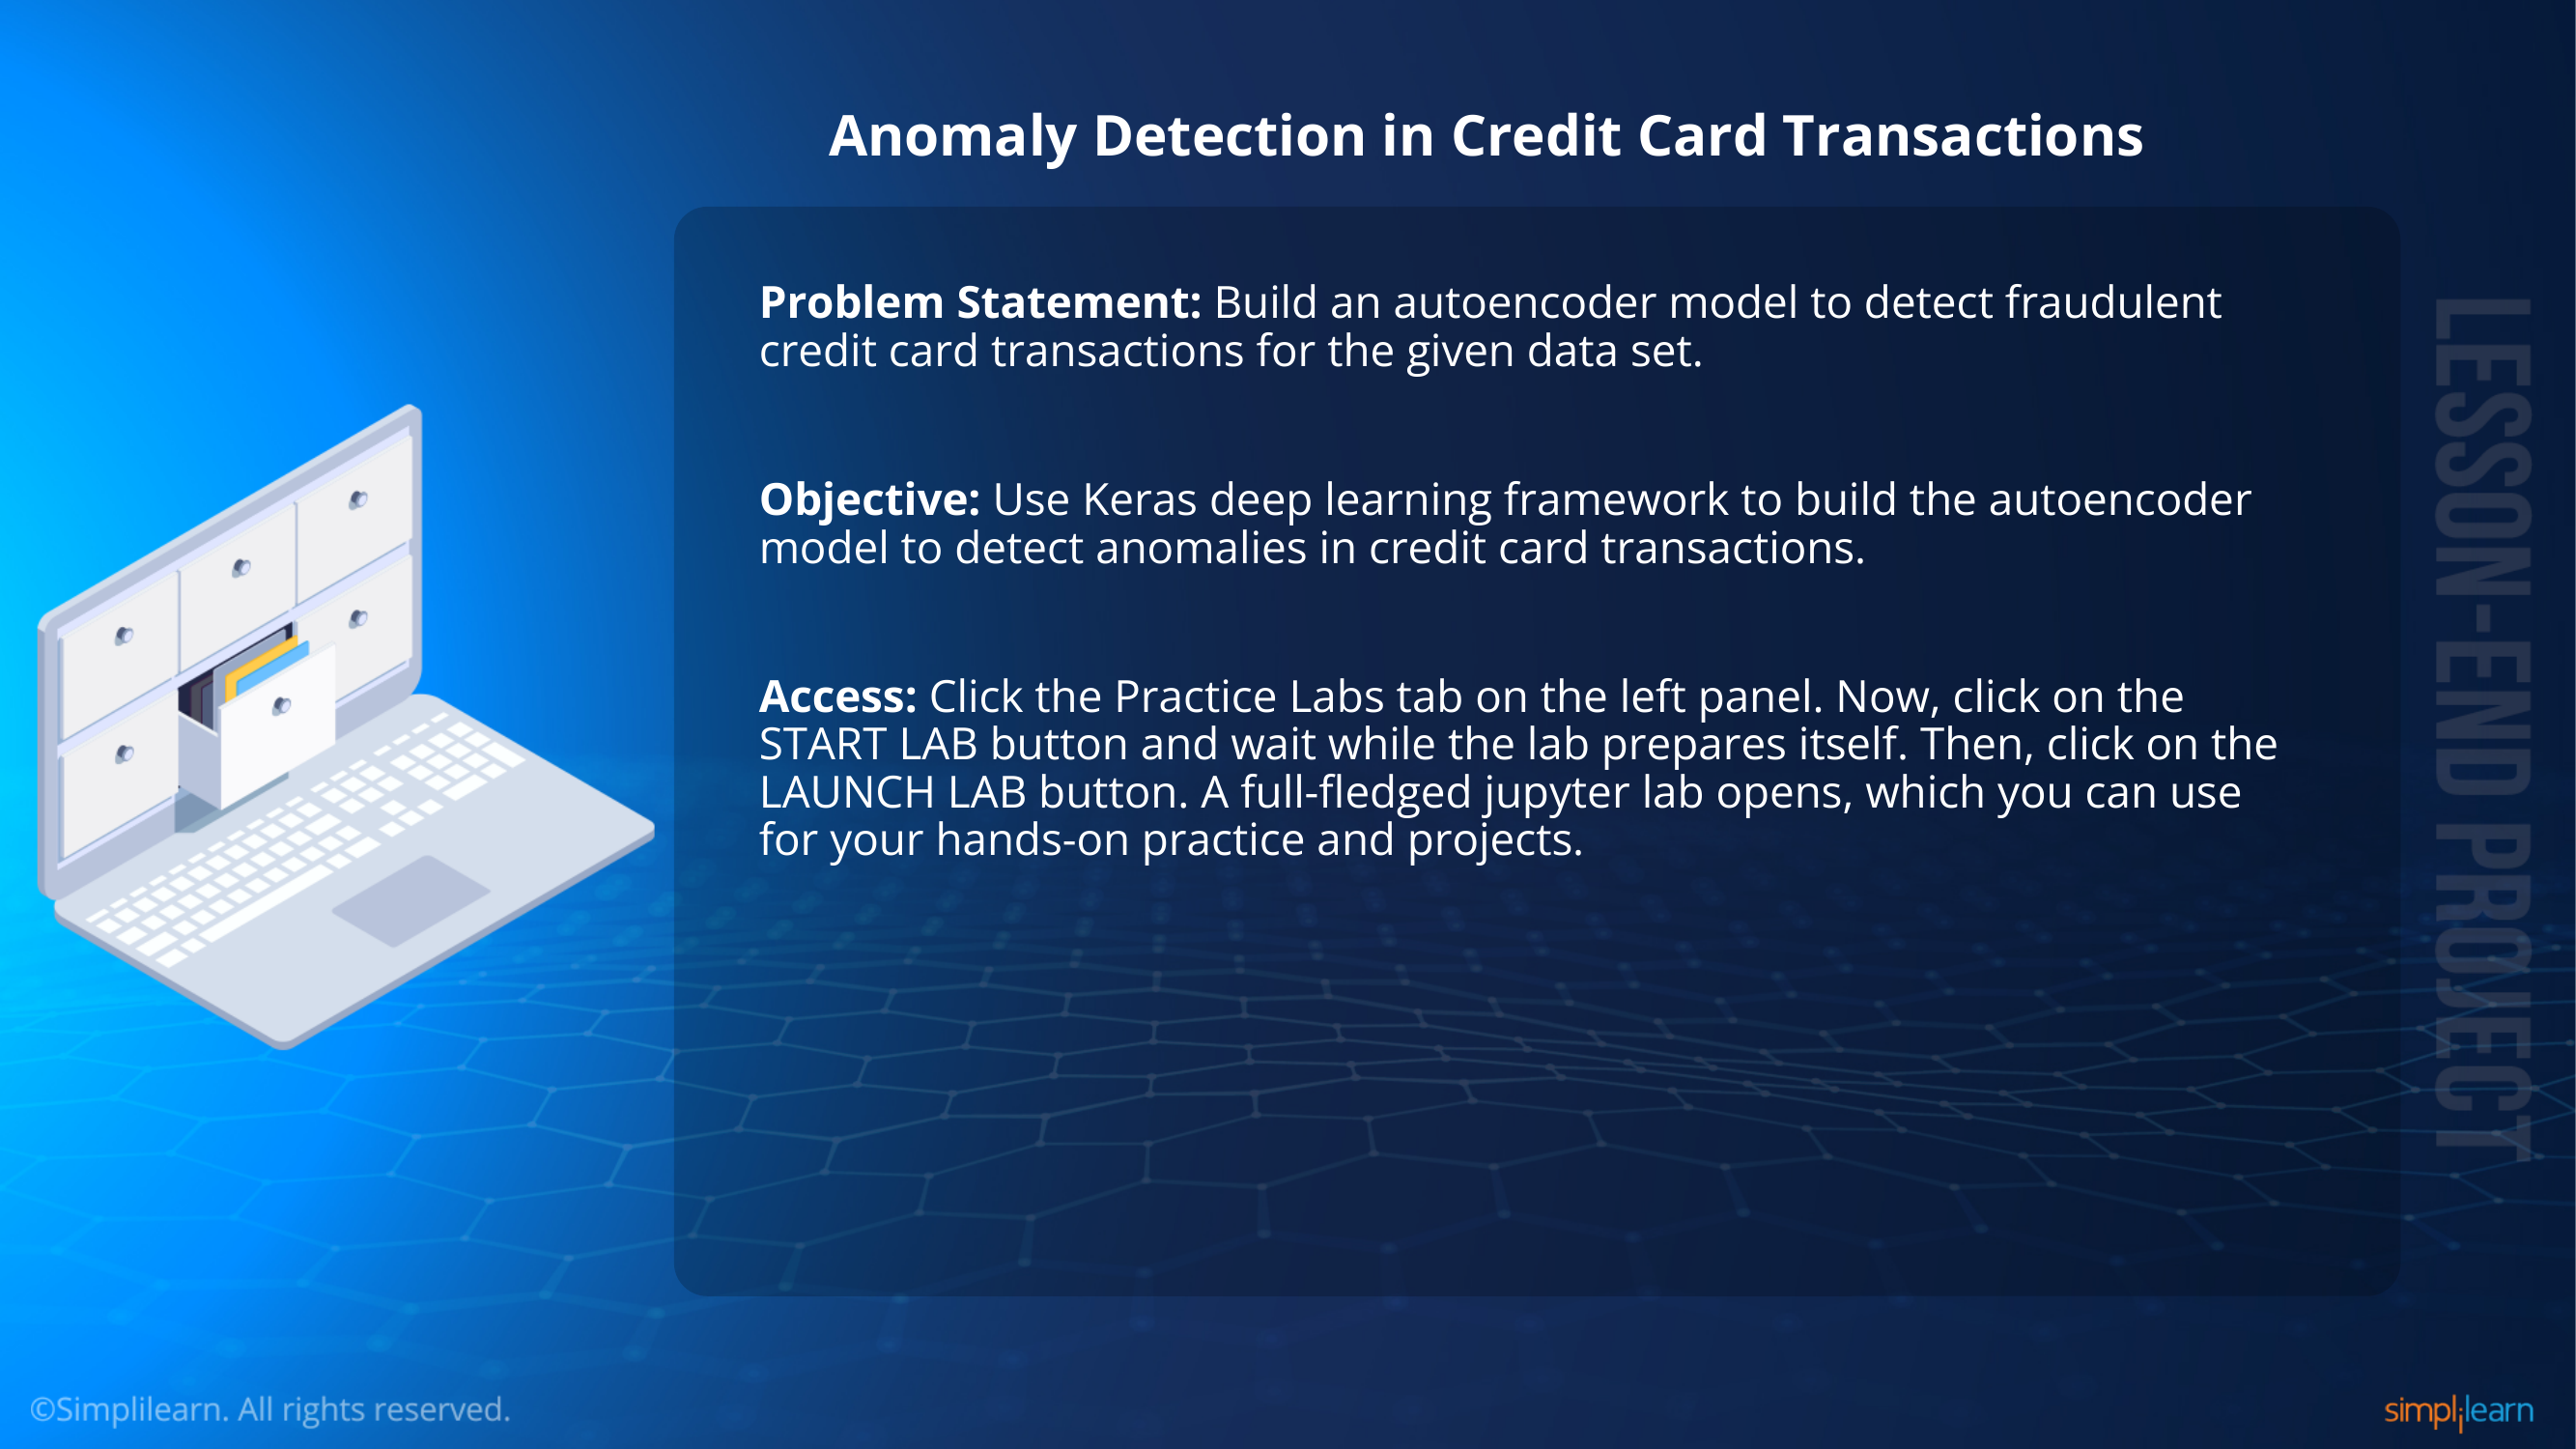

# Anomaly Detection in Credit Card Transactions
Problem Statement: Build an autoencoder model to detect fraudulent credit card transactions for the given data set.

Objective: Use Keras deep learning framework to build the autoencoder model to detect anomalies in credit card transactions.

Access: Click the Practice Labs tab on the left panel. Now, click on the START LAB button and wait while the lab prepares itself. Then, click on the LAUNCH LAB button. A full-fledged jupyter lab opens, which you can use for your hands-on practice and projects.